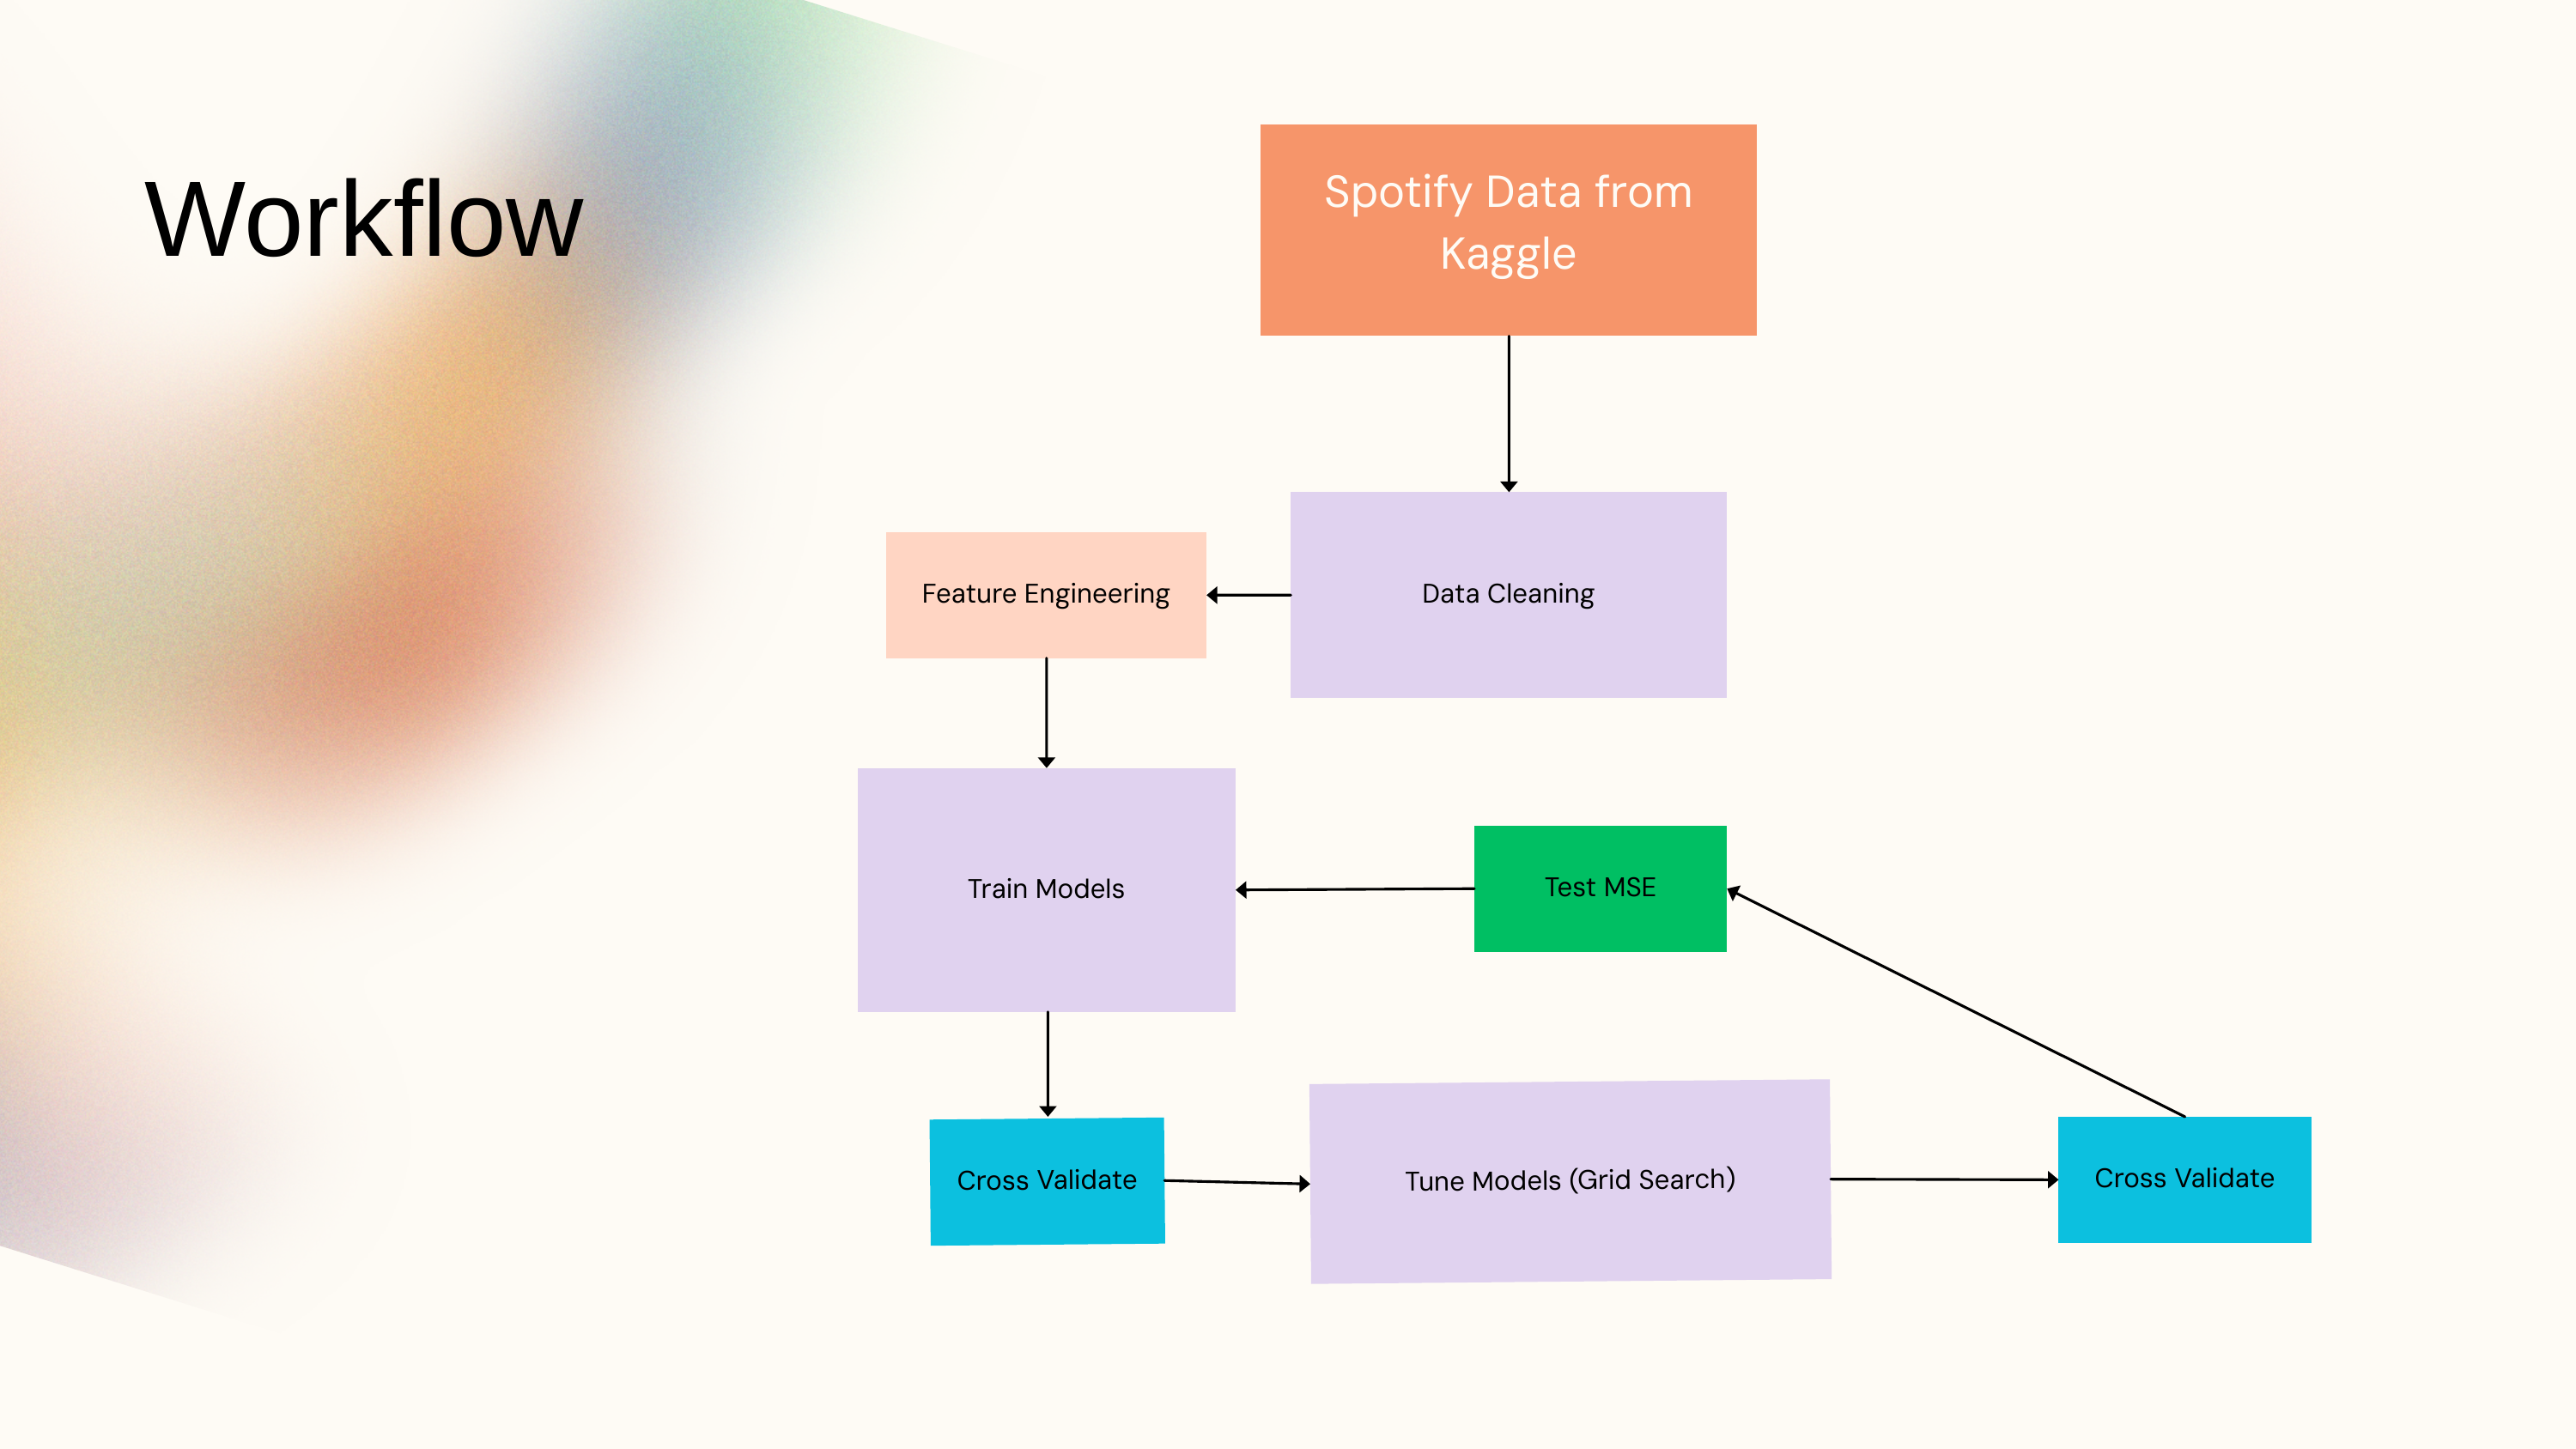

Spotify Data from Kaggle
Workflow

Data Cleaning

Feature Engineering

Train Models

Test MSE

Tune Models (Grid Search)

Cross Validate

Cross Validate